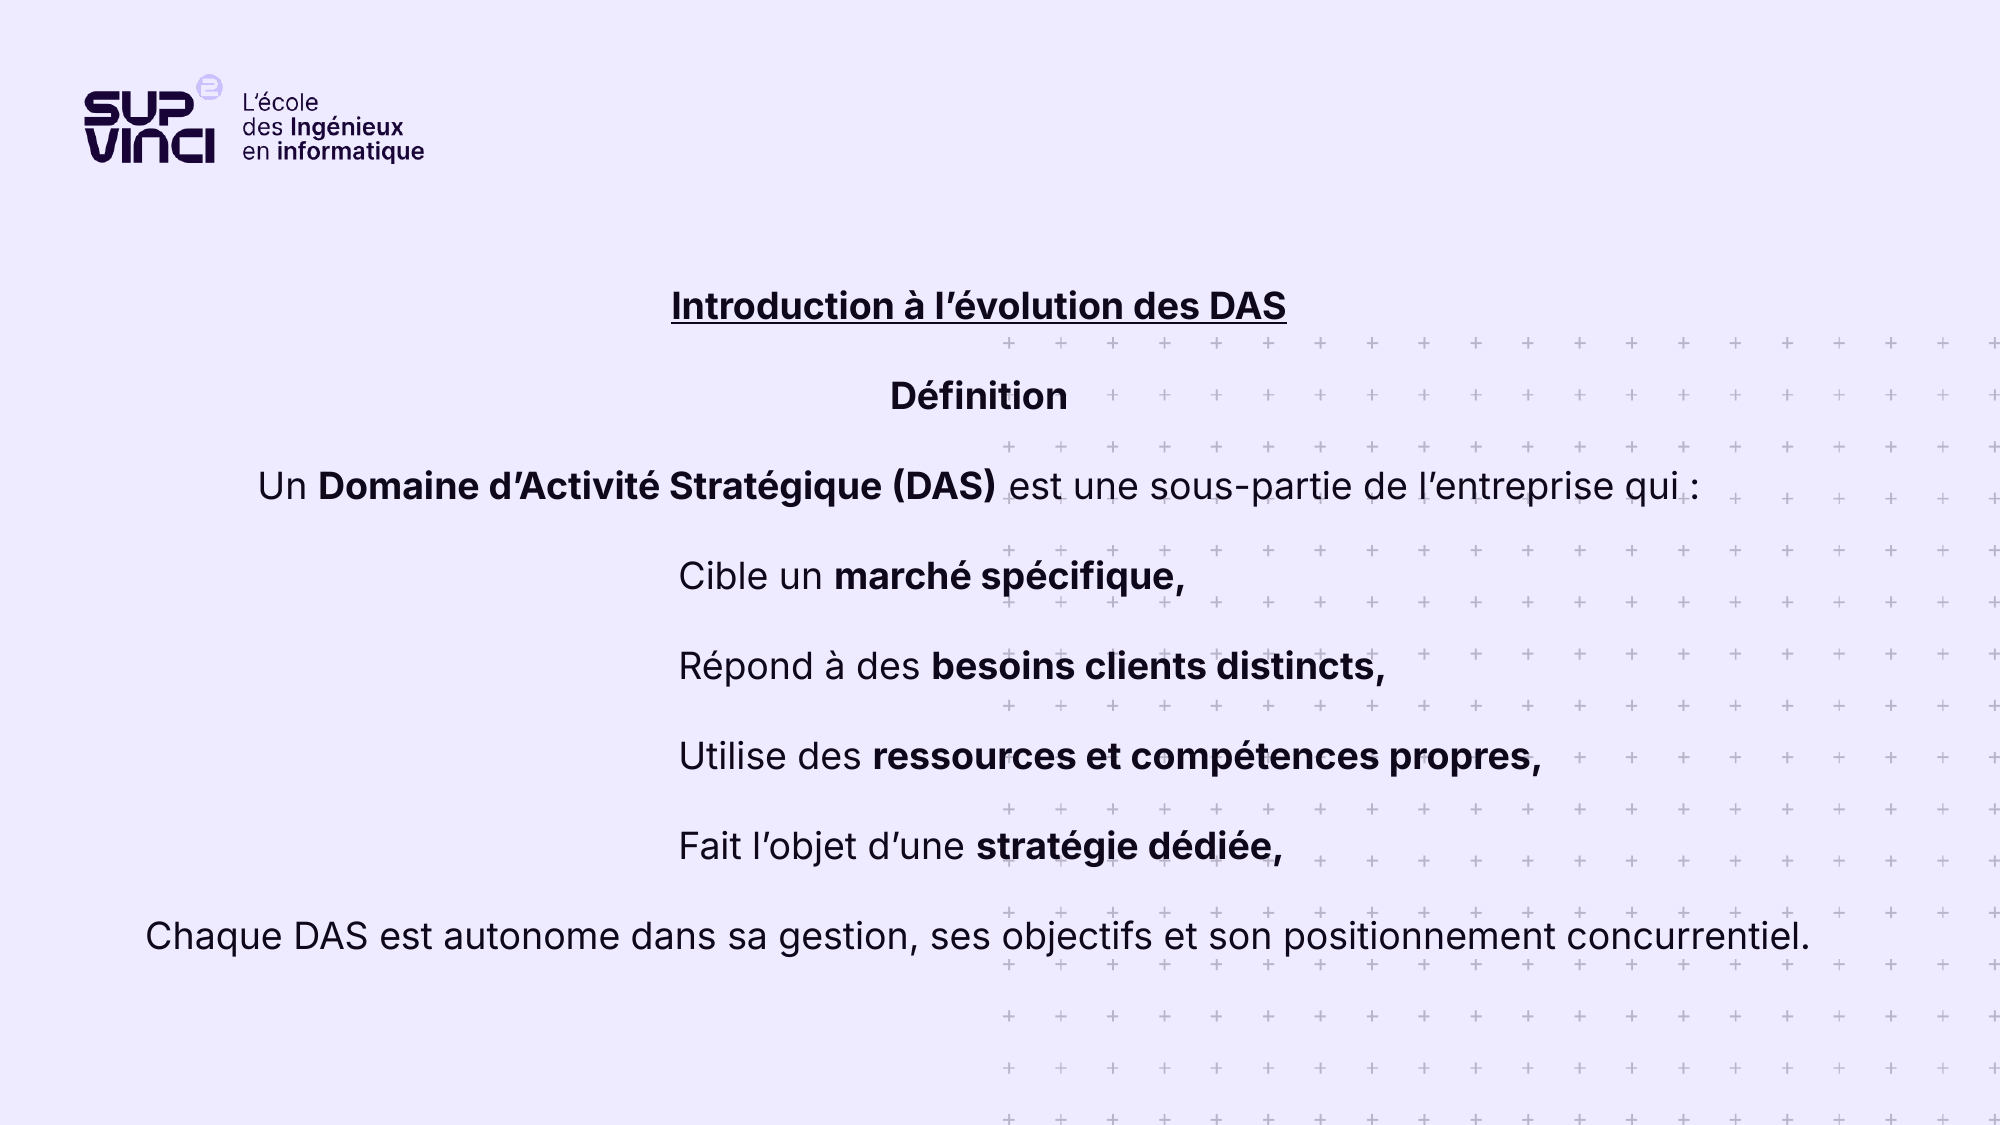

Introduction à l’évolution des DAS

Définition

Un Domaine d’Activité Stratégique (DAS) est une sous-partie de l’entreprise qui :

Cible un marché spécifique,

Répond à des besoins clients distincts,

Utilise des ressources et compétences propres,

Fait l’objet d’une stratégie dédiée,

Chaque DAS est autonome dans sa gestion, ses objectifs et son positionnement concurrentiel.